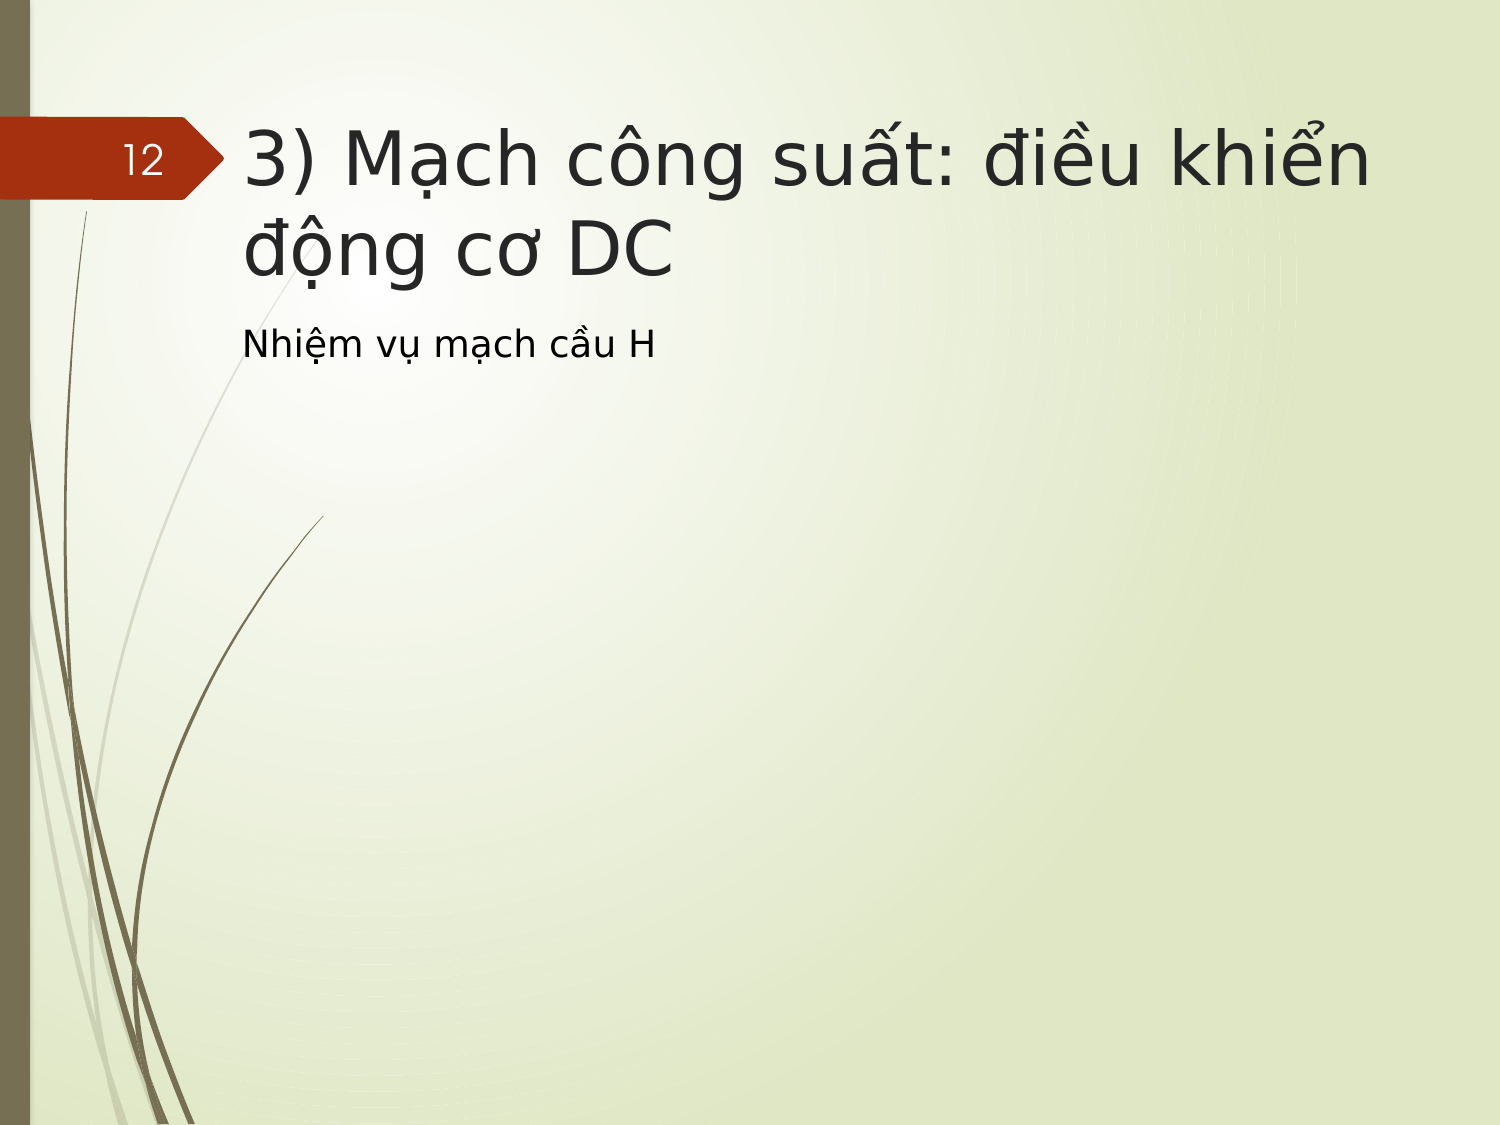

# 3) Mạch công suất: điều khiển động cơ DC
12
Nhiệm vụ mạch cầu H